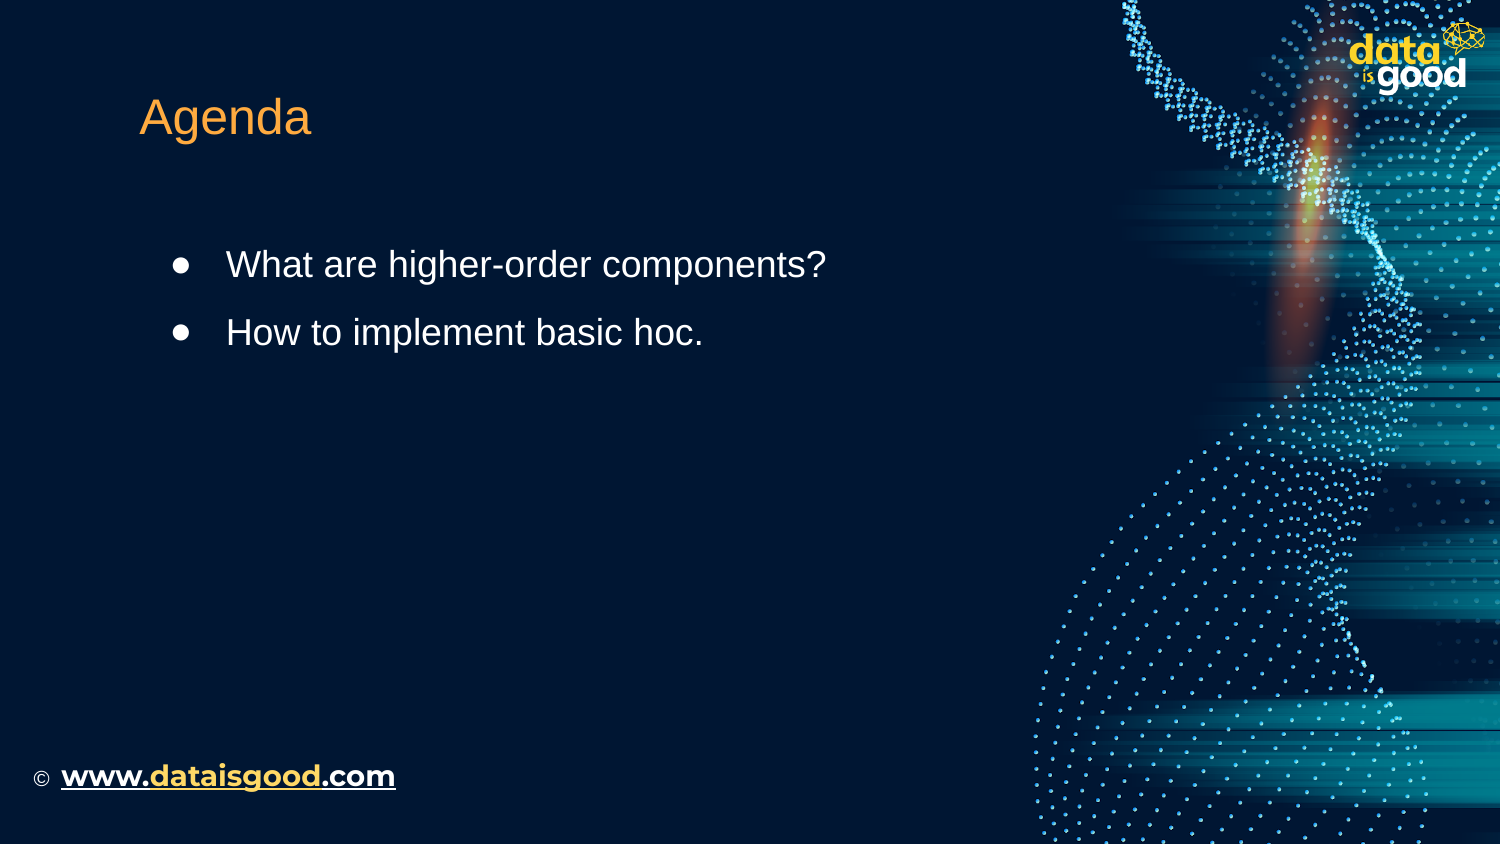

# Agenda
What are higher-order components?
How to implement basic hoc.